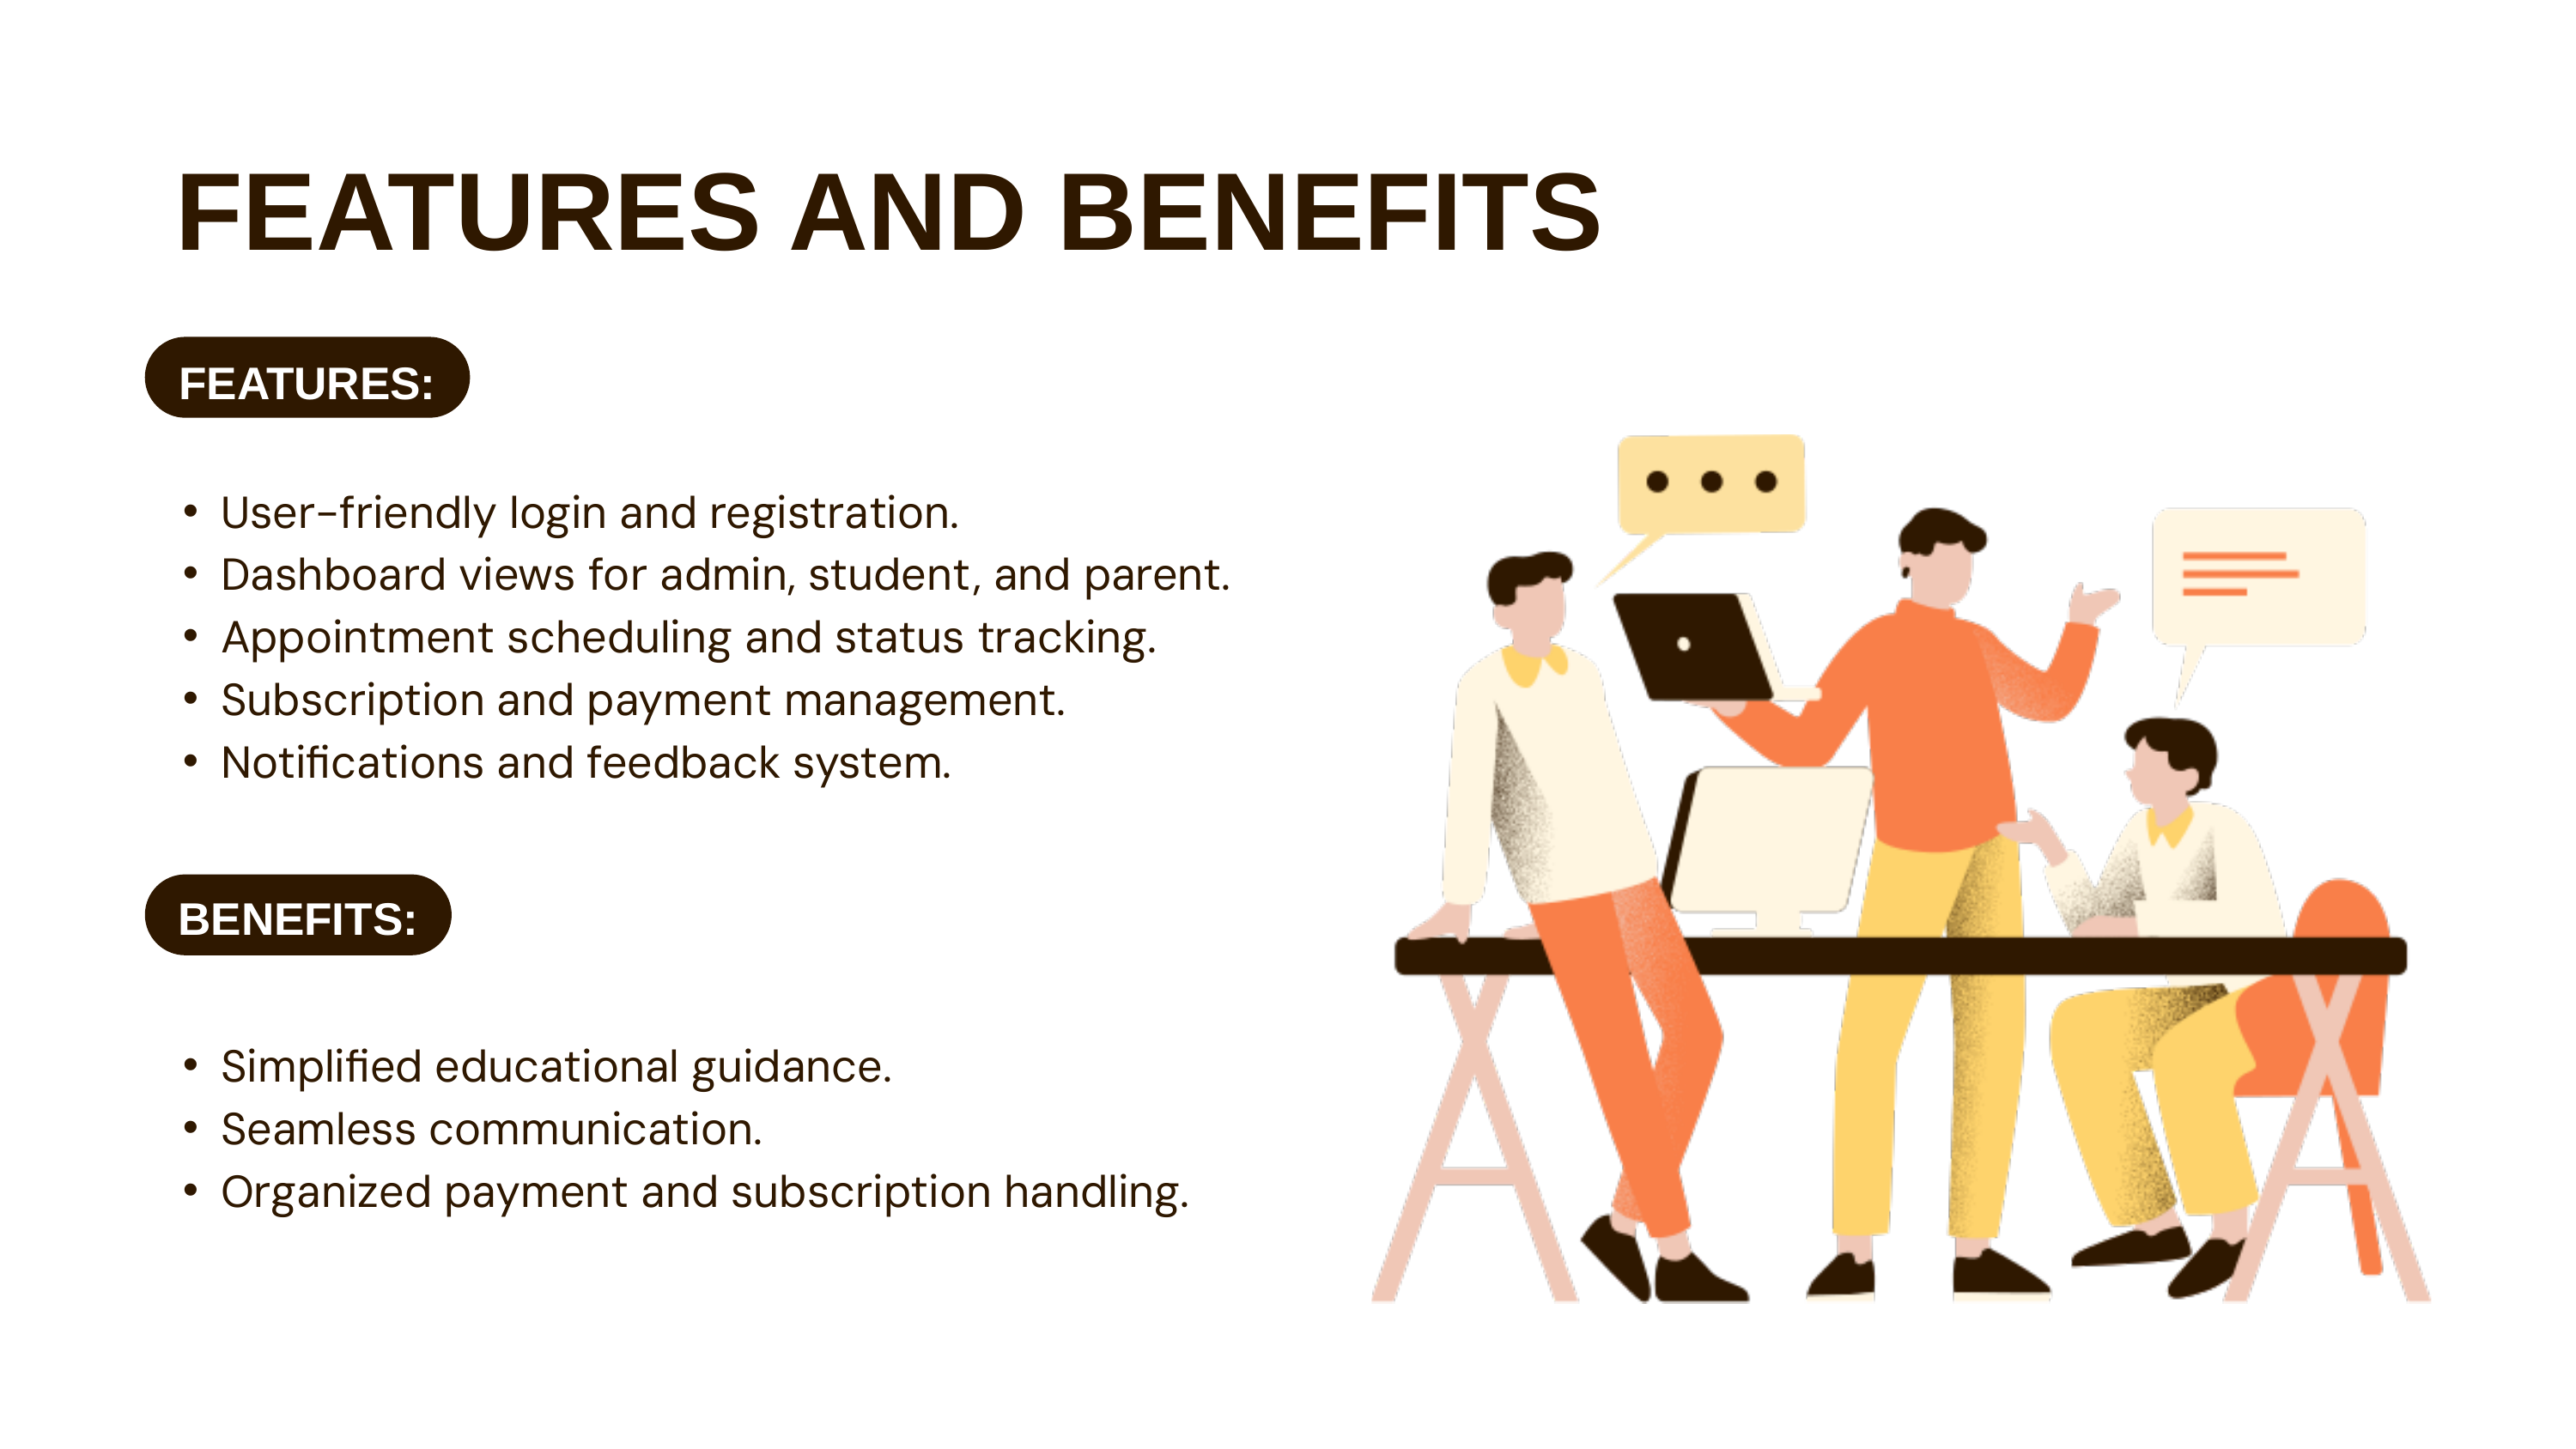

FEATURES AND BENEFITS

FEATURES:

User-friendly login and registration.
Dashboard views for admin, student, and parent.
Appointment scheduling and status tracking.
Subscription and payment management.
Notifications and feedback system.

BENEFITS:

Simplified educational guidance.
Seamless communication.
Organized payment and subscription handling.